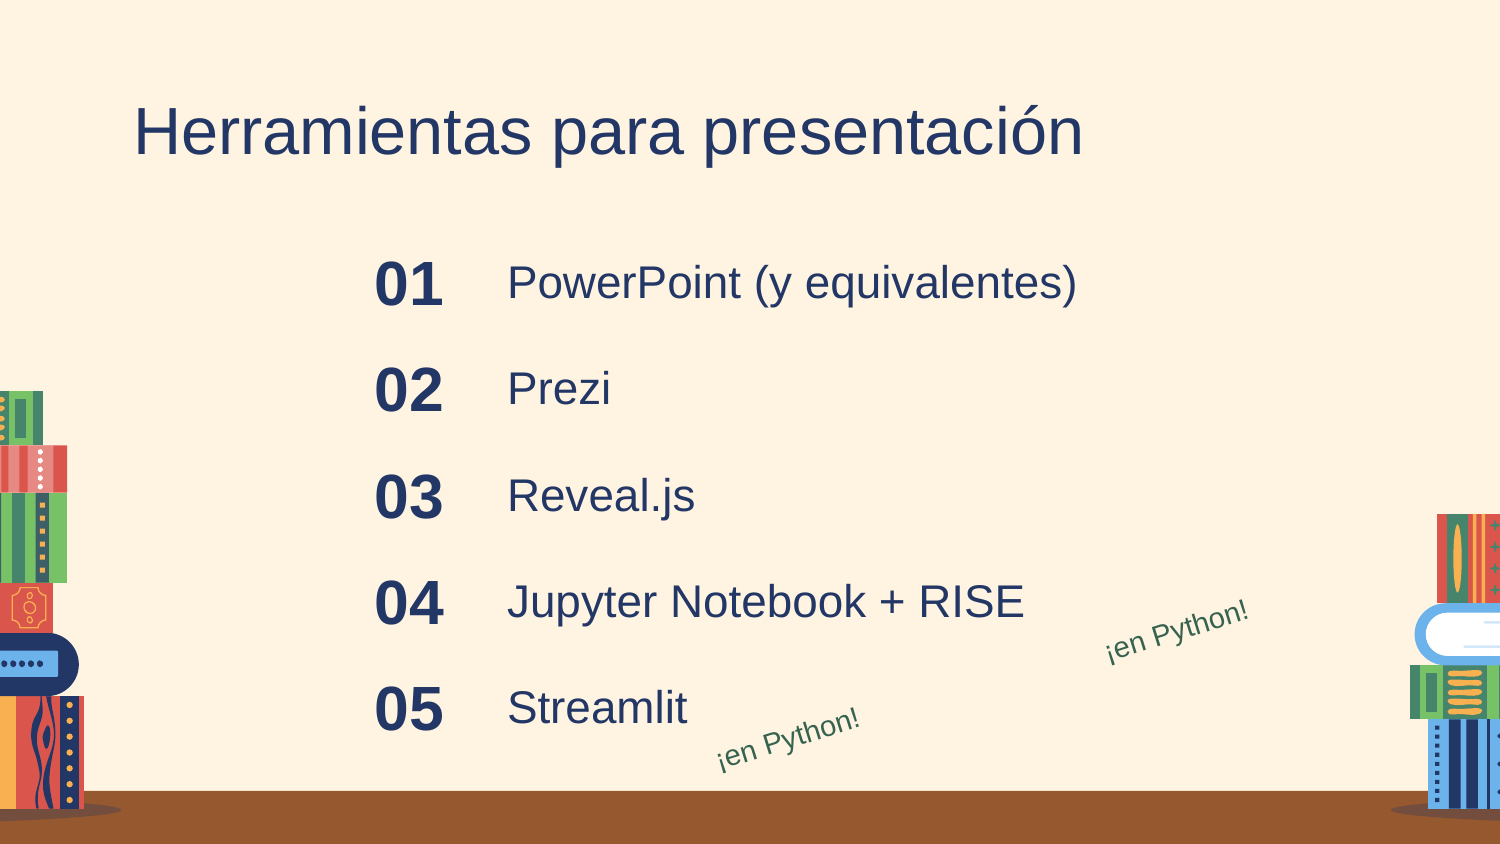

# Herramientas para presentación
PowerPoint (y equivalentes)
01
Prezi
02
Reveal.js
03
Jupyter Notebook + RISE
04
¡en Python!
Streamlit
05
¡en Python!